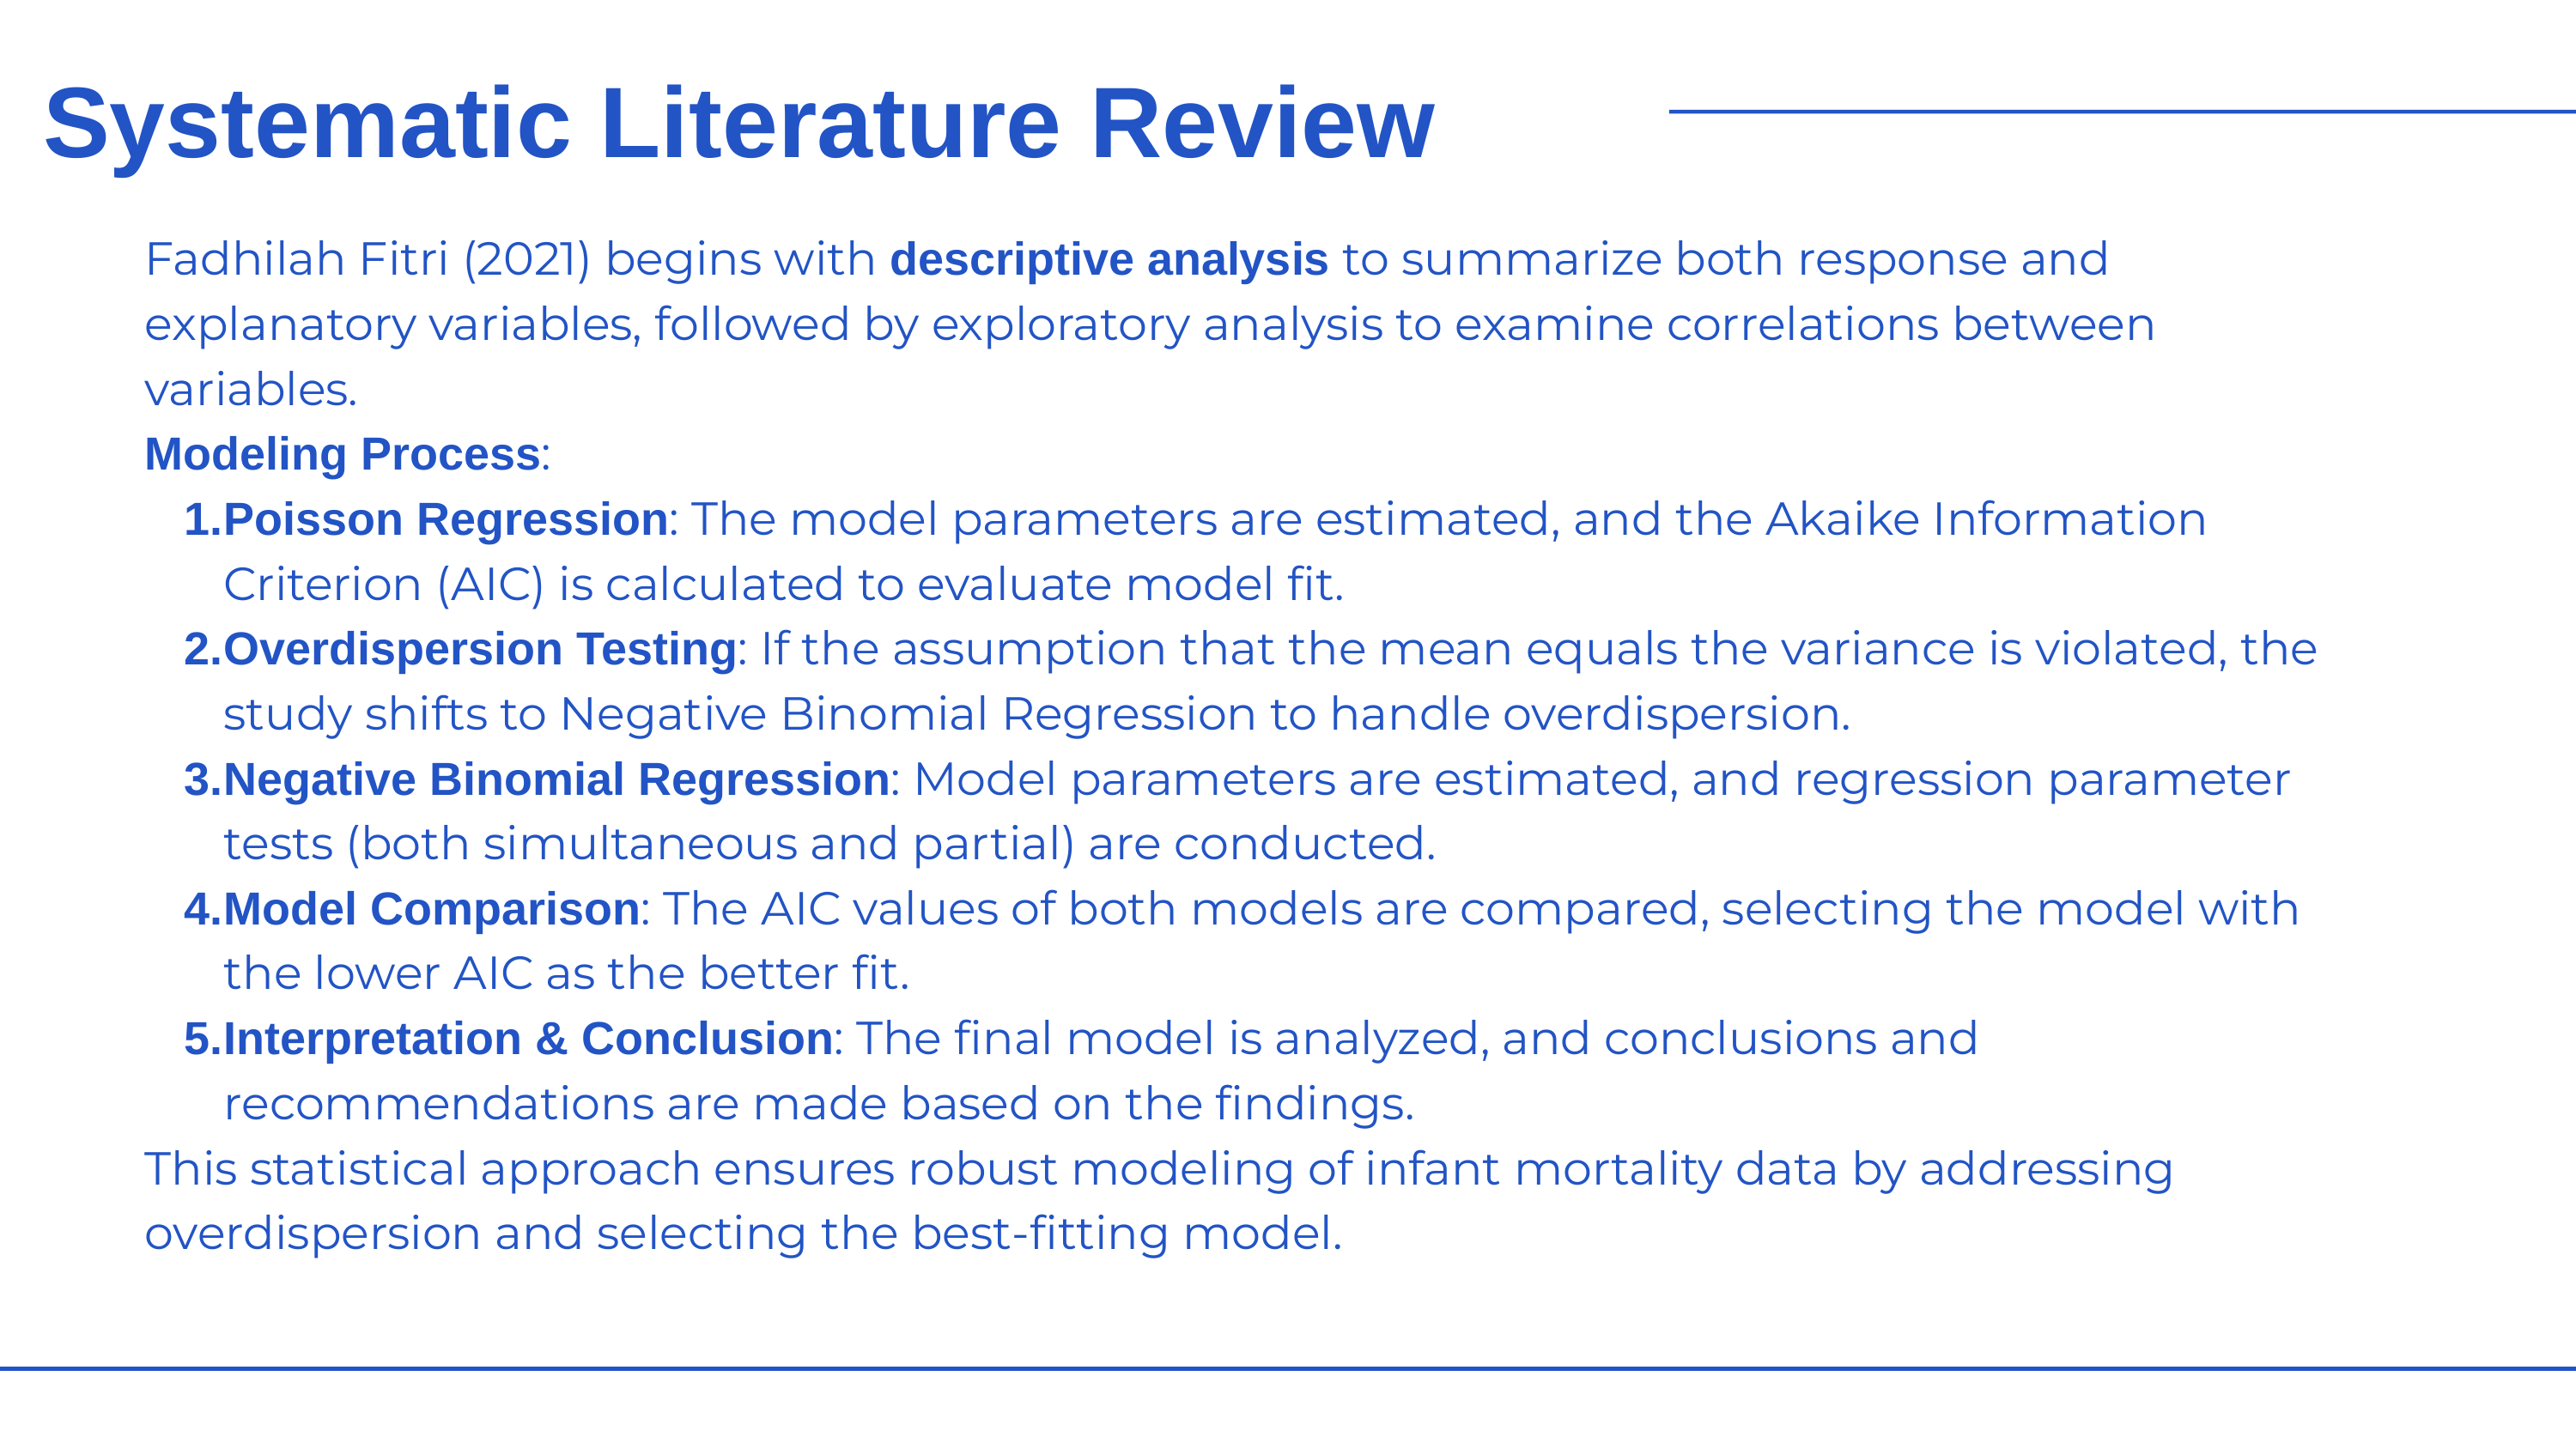

Systematic Literature Review

Fadhilah Fitri (2021) begins with descriptive analysis to summarize both response and explanatory variables, followed by exploratory analysis to examine correlations between variables.
Modeling Process:
Poisson Regression: The model parameters are estimated, and the Akaike Information Criterion (AIC) is calculated to evaluate model fit.
Overdispersion Testing: If the assumption that the mean equals the variance is violated, the study shifts to Negative Binomial Regression to handle overdispersion.
Negative Binomial Regression: Model parameters are estimated, and regression parameter tests (both simultaneous and partial) are conducted.
Model Comparison: The AIC values of both models are compared, selecting the model with the lower AIC as the better fit.
Interpretation & Conclusion: The final model is analyzed, and conclusions and recommendations are made based on the findings.
This statistical approach ensures robust modeling of infant mortality data by addressing overdispersion and selecting the best-fitting model.